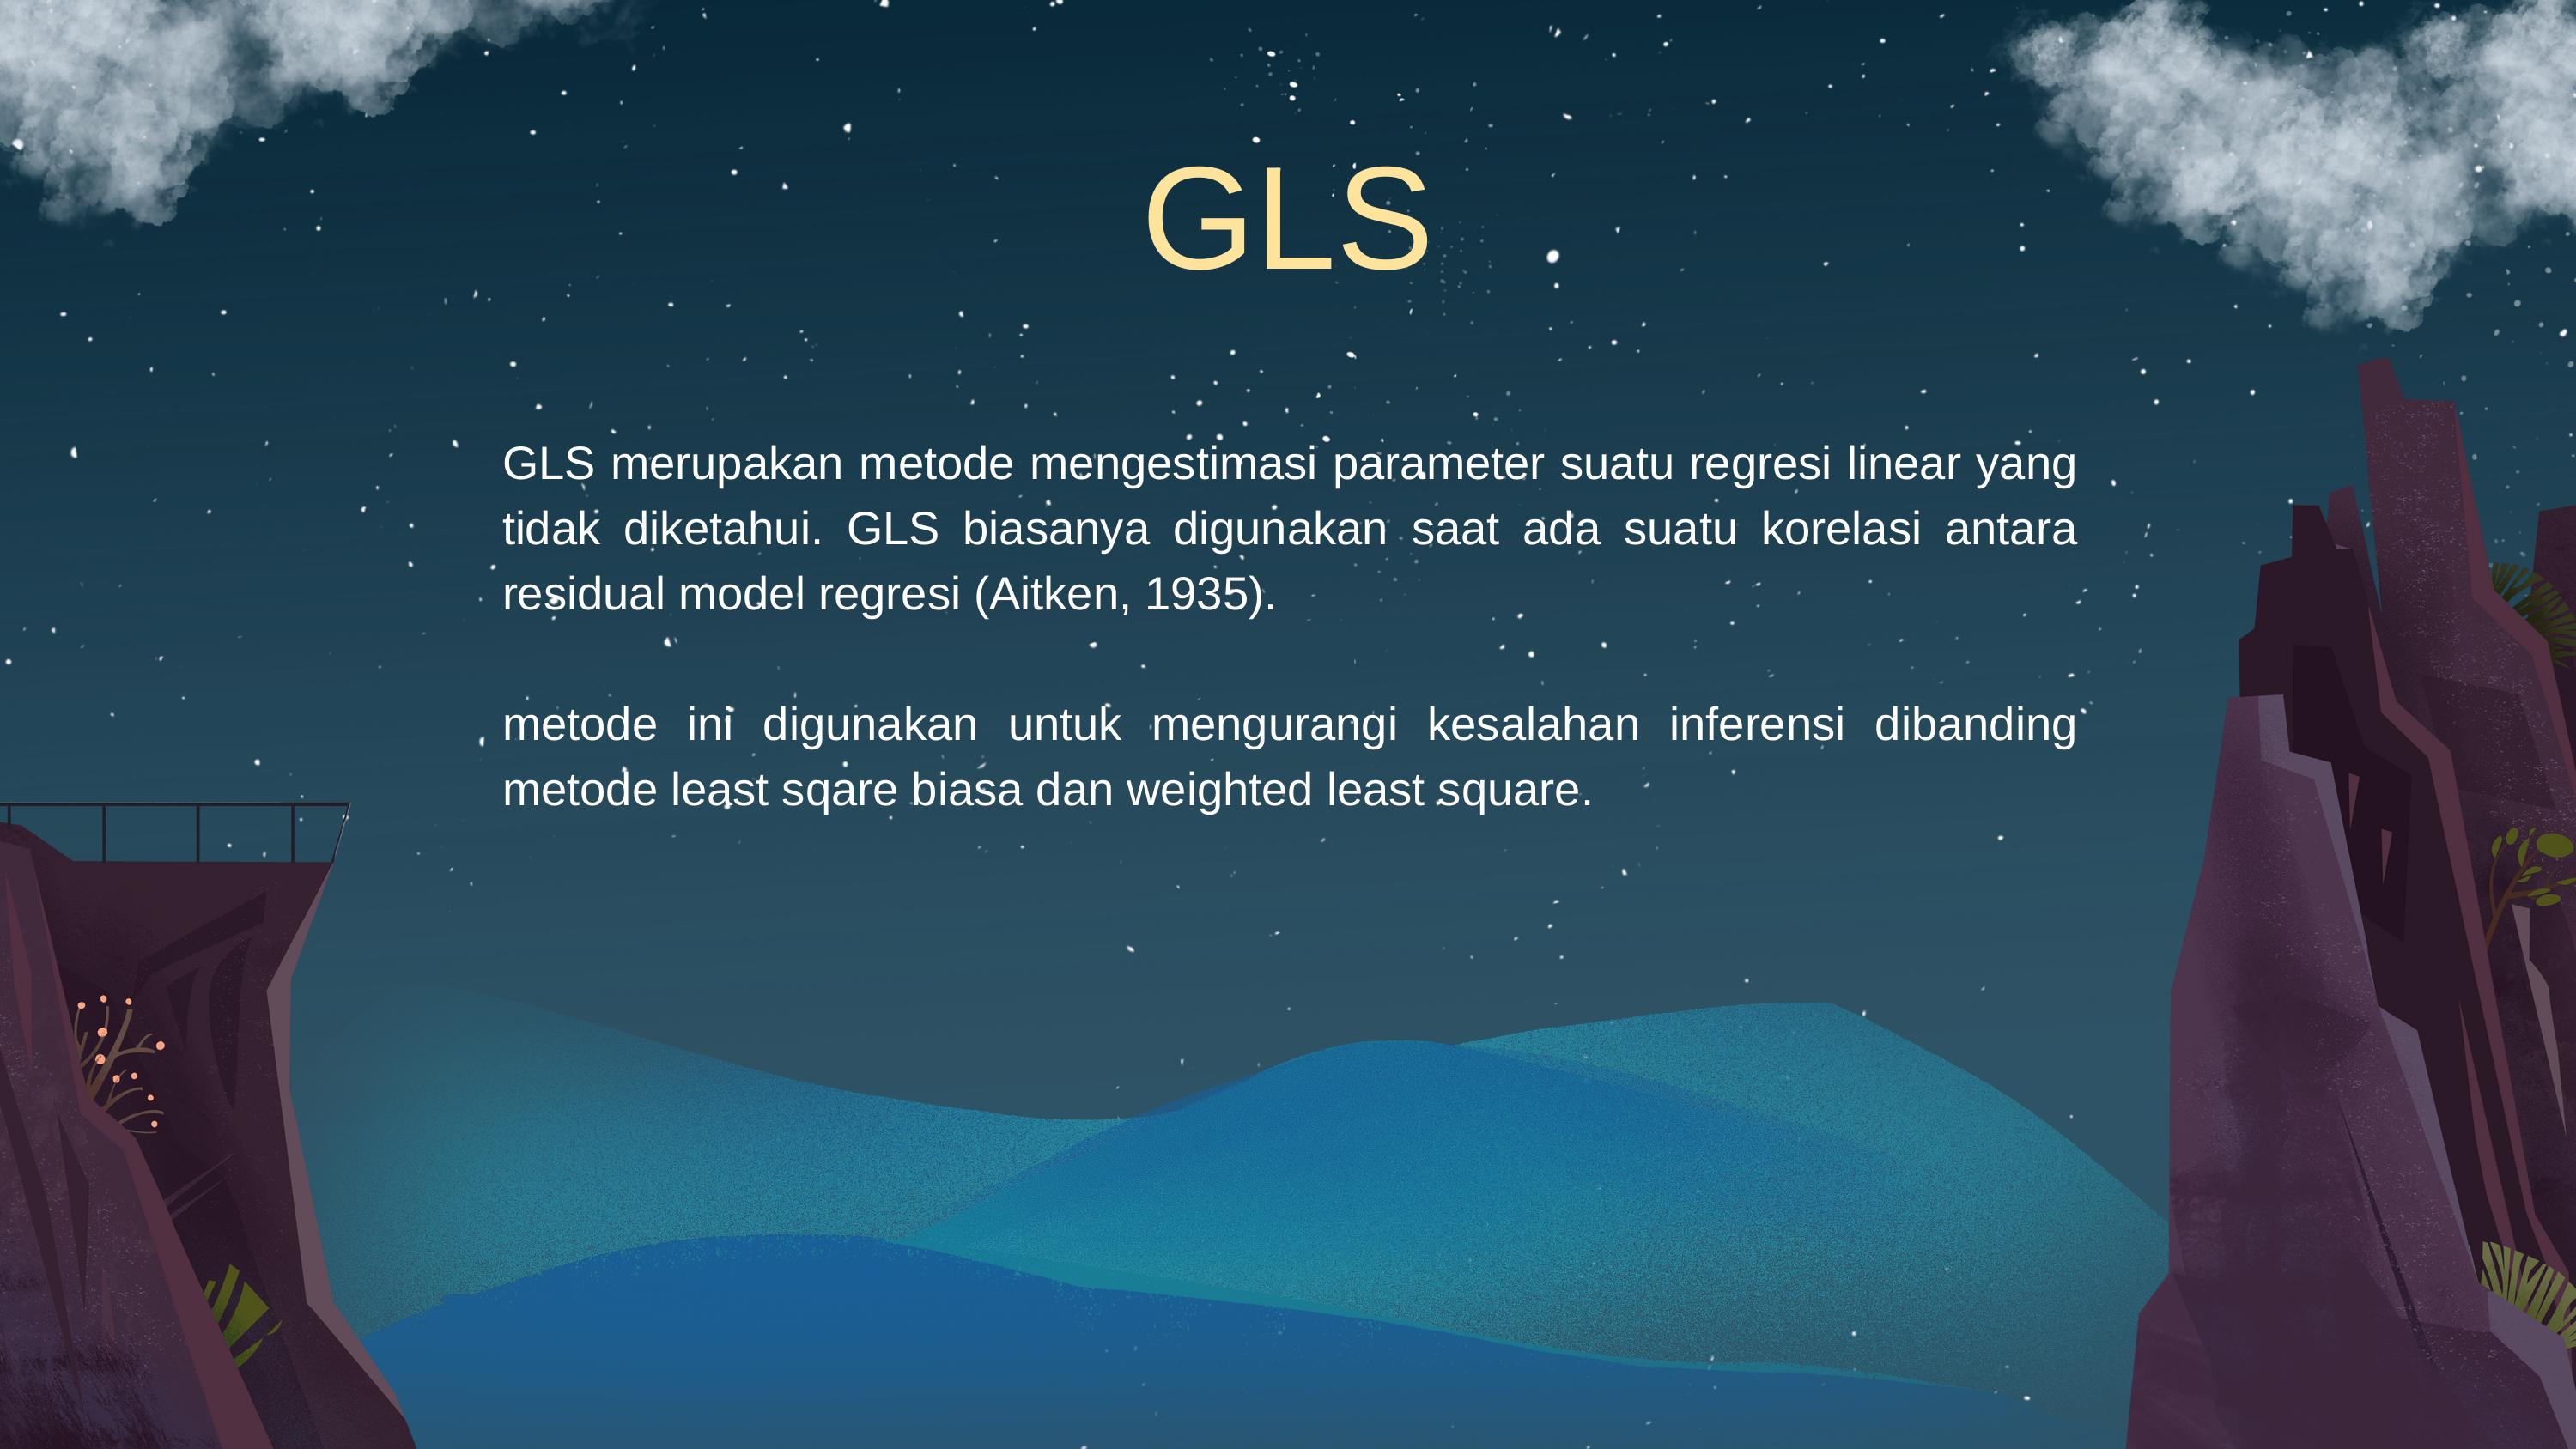

GLS

GLS merupakan metode mengestimasi parameter suatu regresi linear yang tidak diketahui. GLS biasanya digunakan saat ada suatu korelasi antara residual model regresi (Aitken, 1935).

metode ini digunakan untuk mengurangi kesalahan inferensi dibanding metode least sqare biasa dan weighted least square.